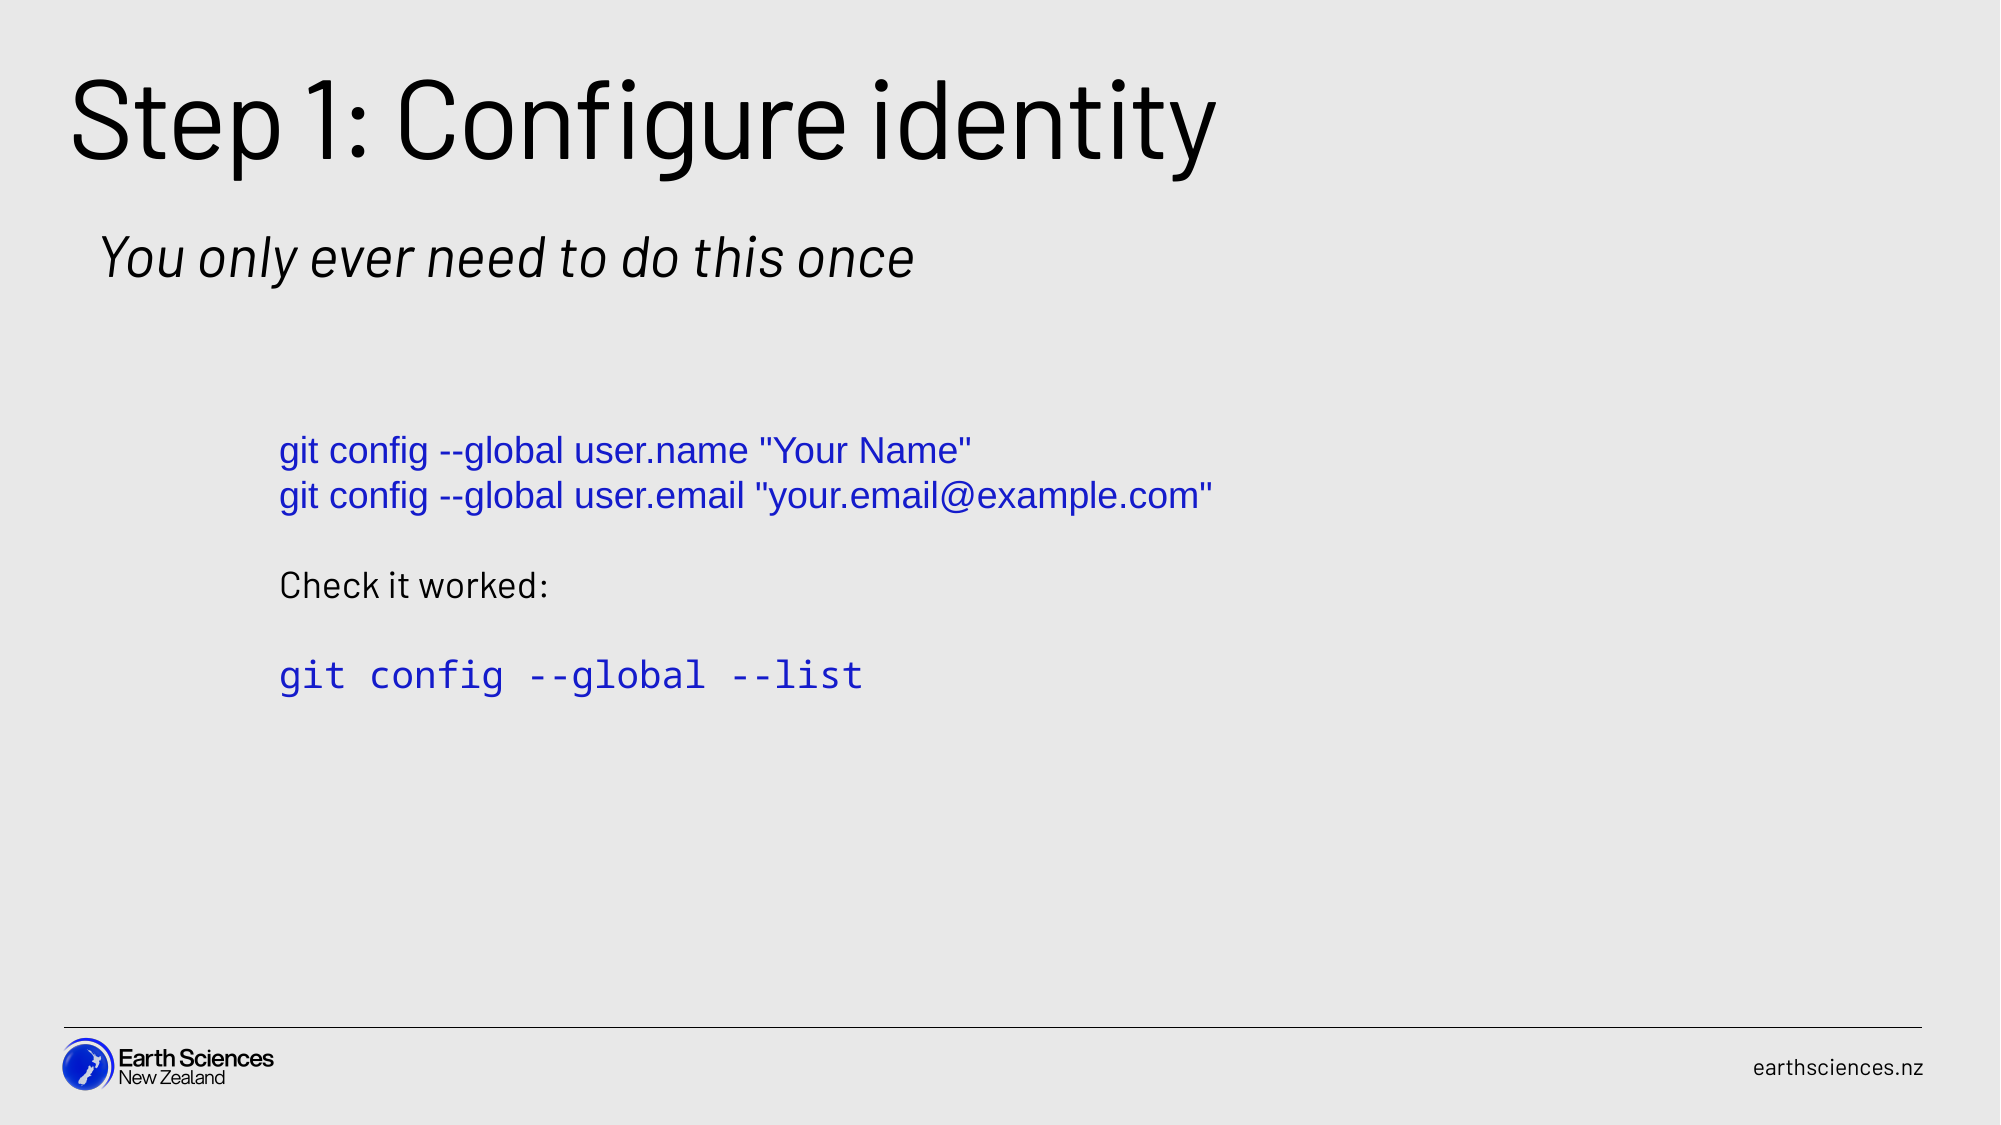

Step 1: Configure identity
You only ever need to do this once
git config --global user.name "Your Name"
git config --global user.email "your.email@example.com"

Check it worked:

git config --global --list